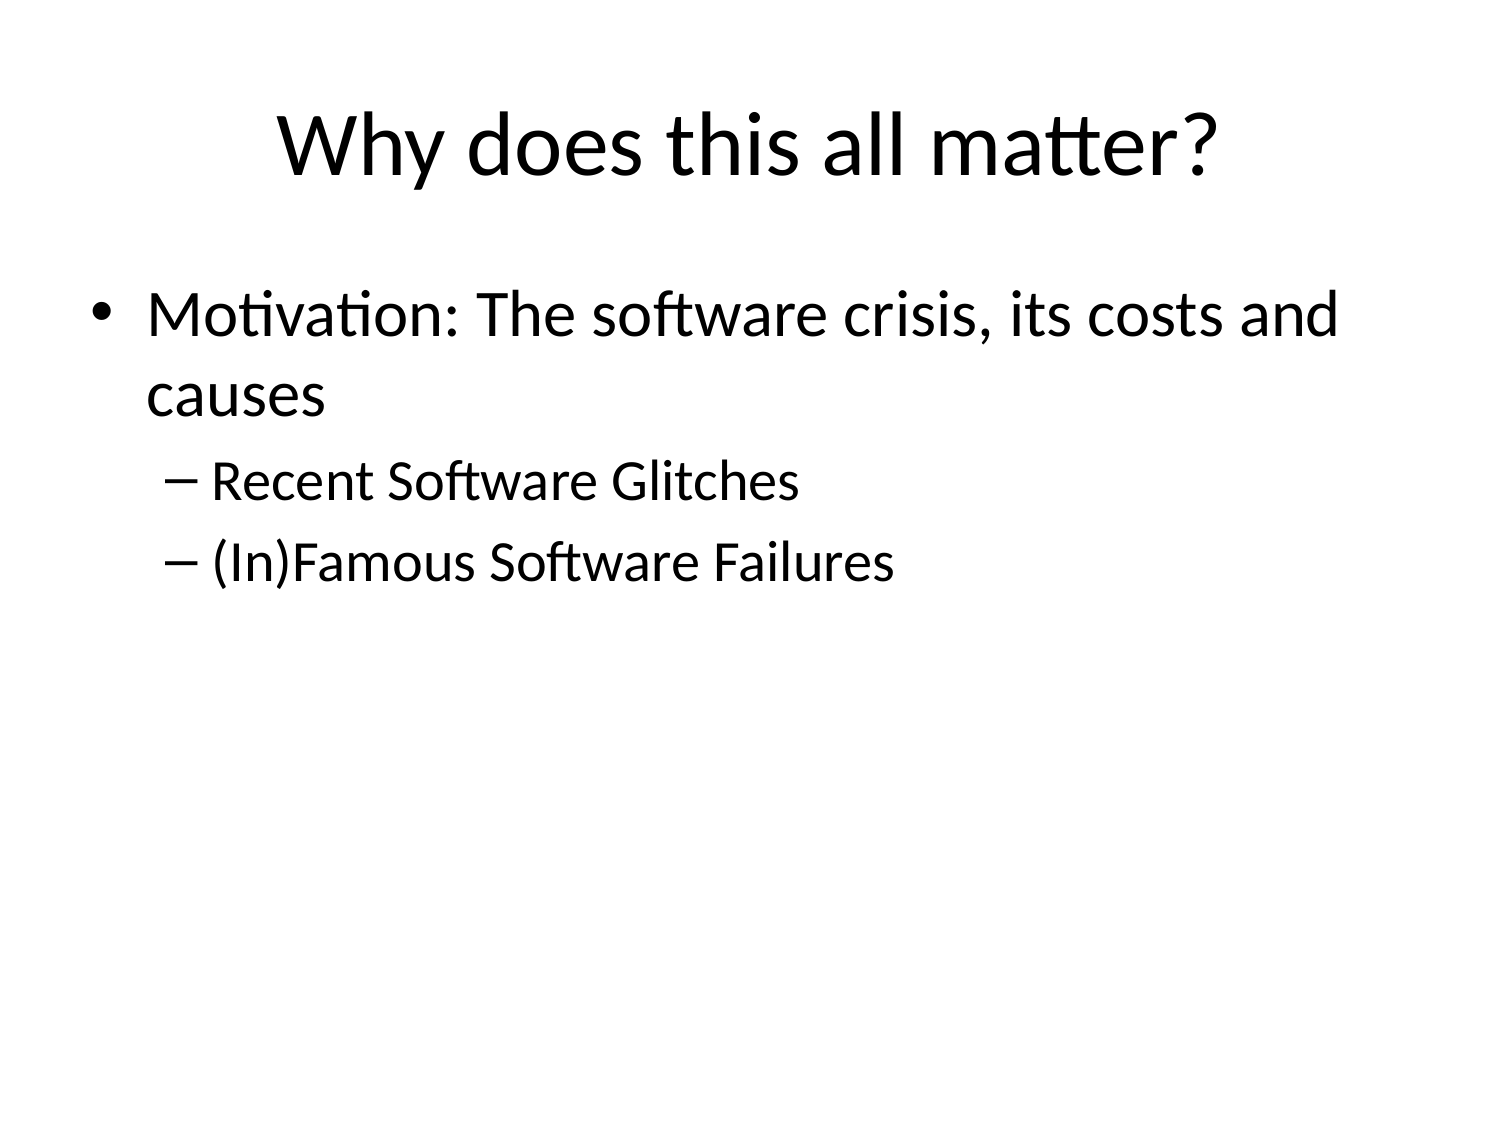

# Why does this all matter?
Motivation: The software crisis, its costs and causes
Recent Software Glitches
(In)Famous Software Failures